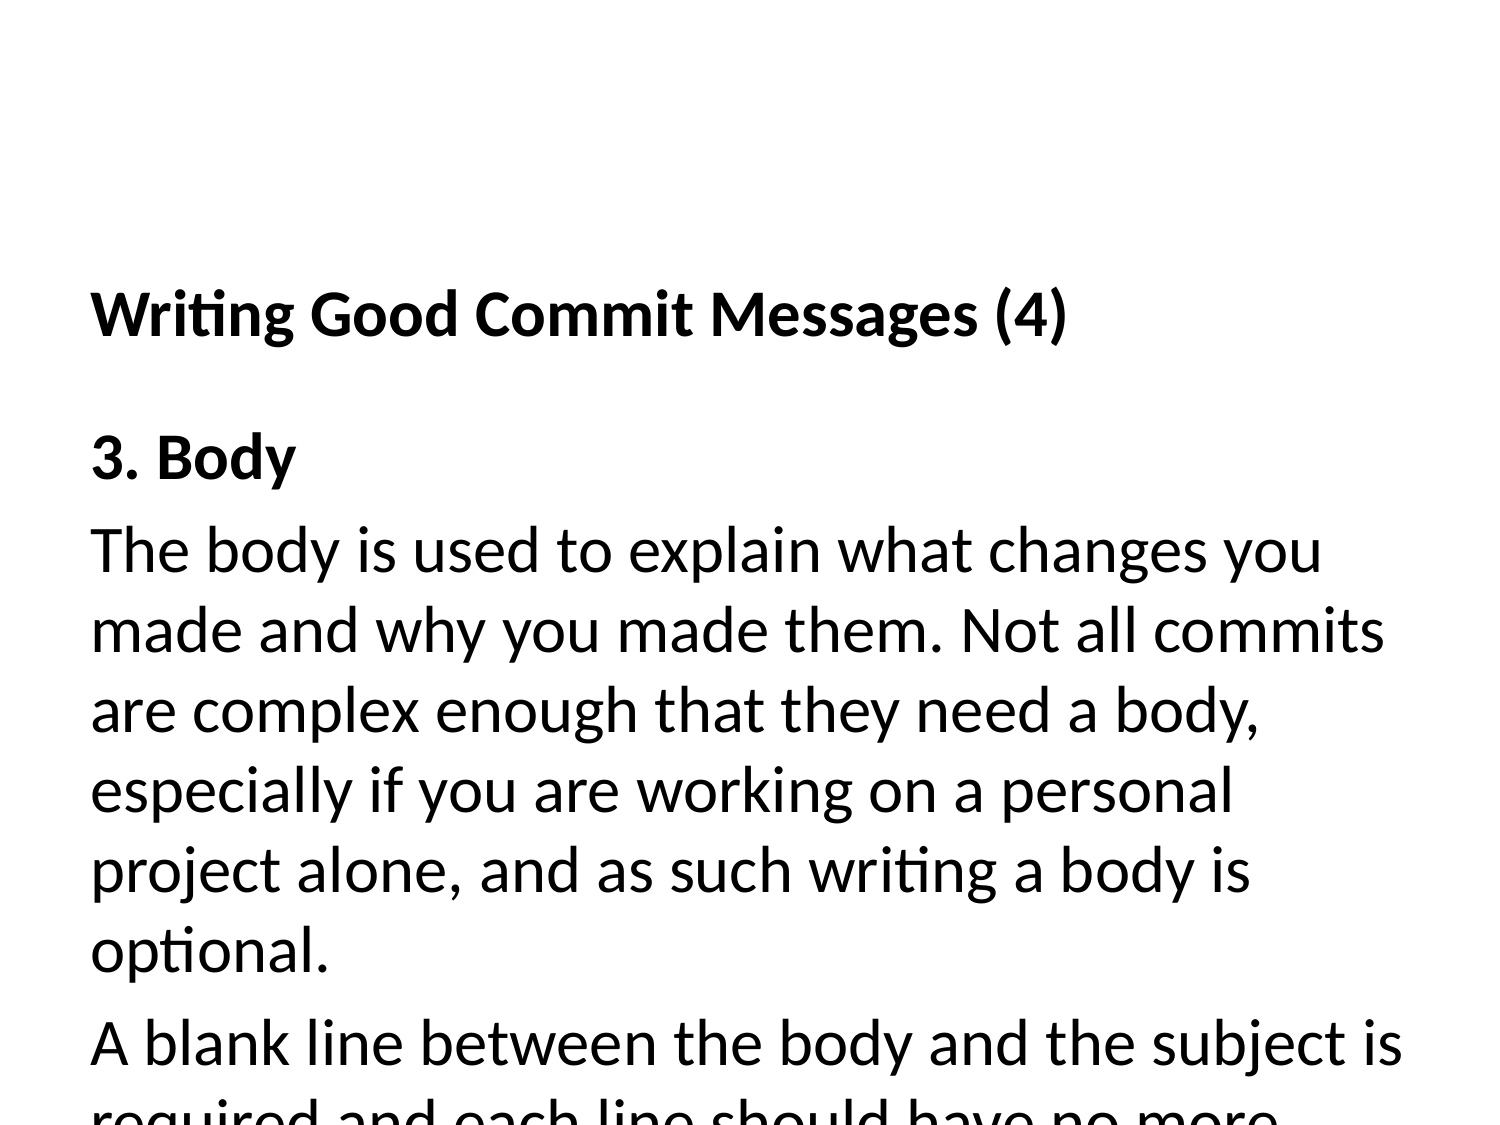

Writing Good Commit Messages (4)
3. Body
The body is used to explain what changes you made and why you made them. Not all commits are complex enough that they need a body, especially if you are working on a personal project alone, and as such writing a body is optional.
A blank line between the body and the subject is required and each line should have no more than 72 characters.